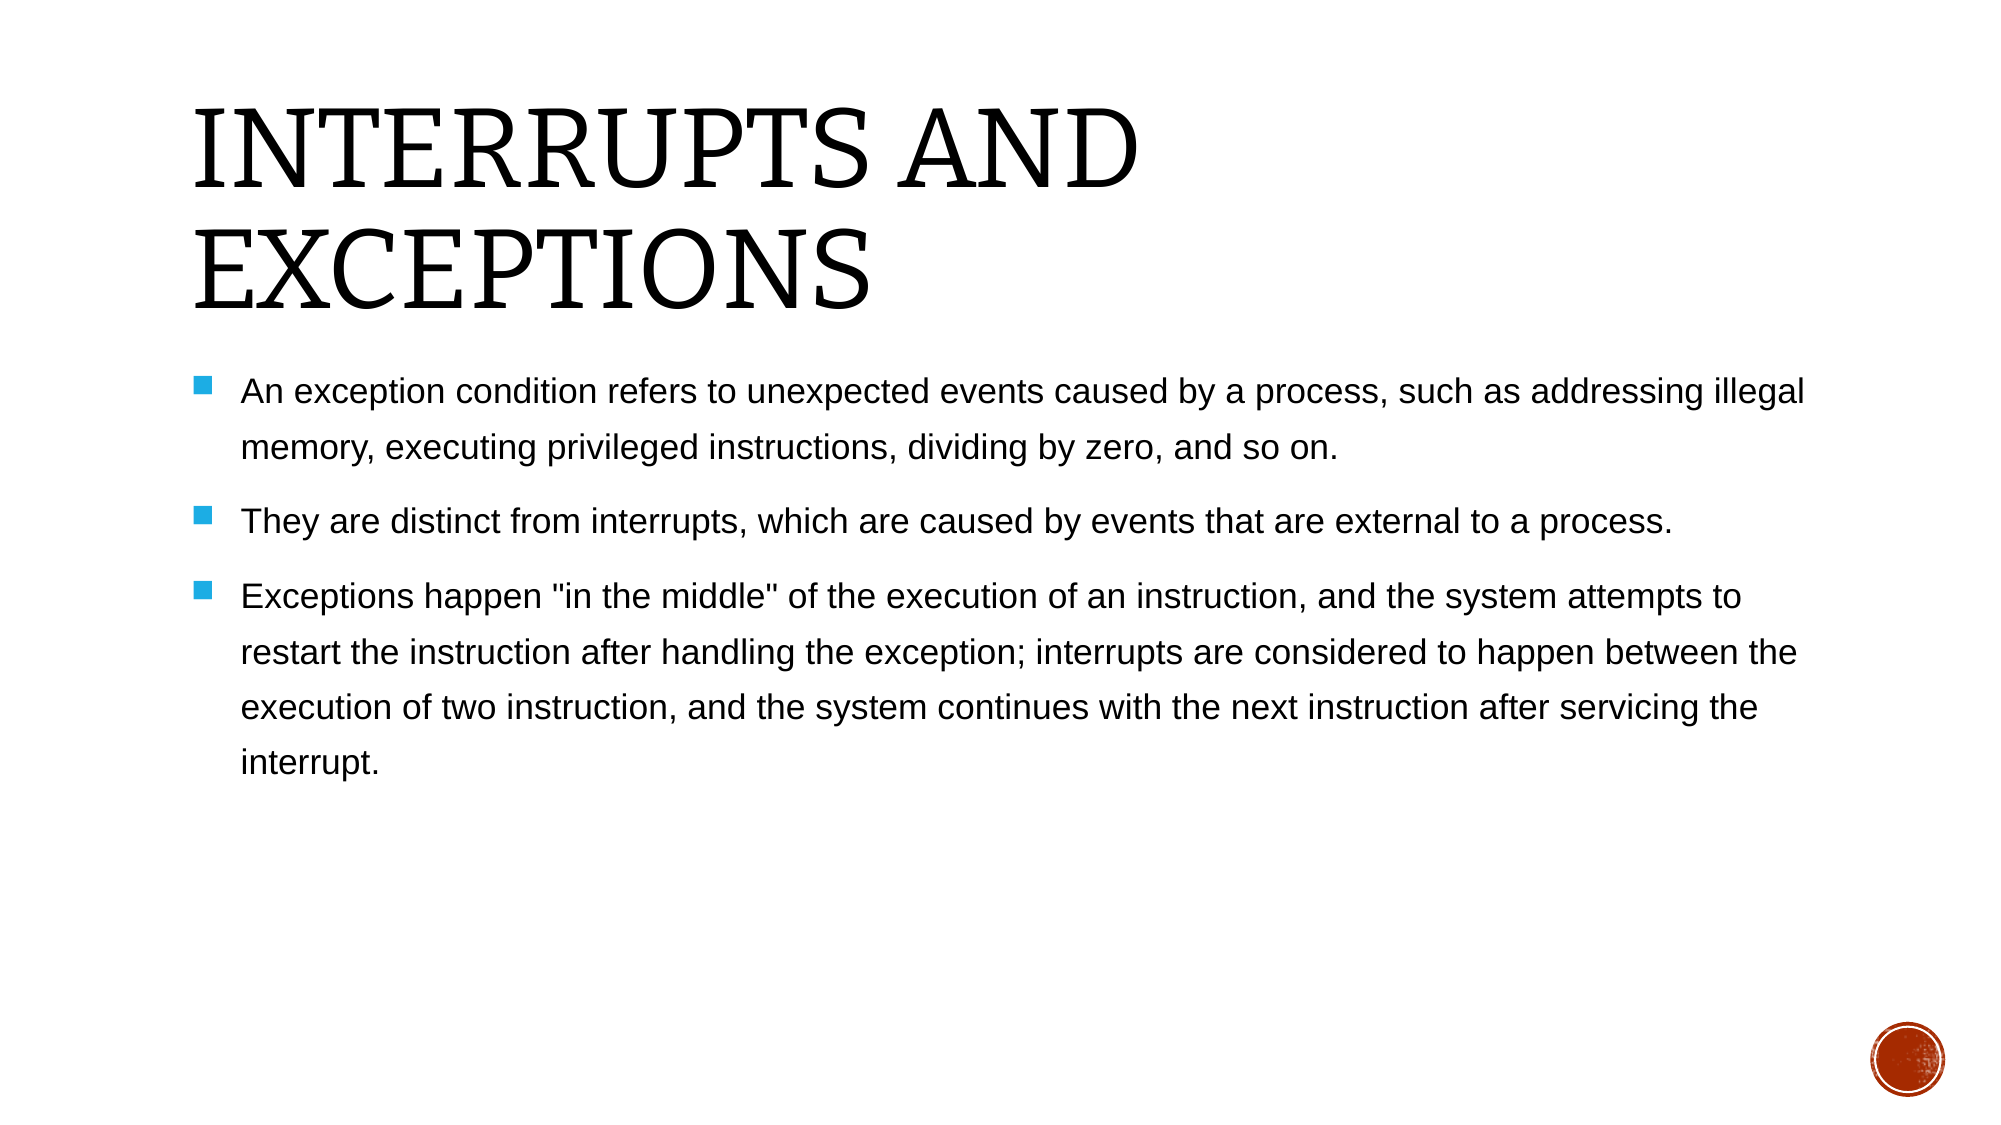

# Interrupts and exceptions
An exception condition refers to unexpected events caused by a process, such as addressing illegal memory, executing privileged instructions, dividing by zero, and so on.
They are distinct from interrupts, which are caused by events that are external to a process.
Exceptions happen "in the middle" of the execution of an instruction, and the system attempts to restart the instruction after handling the exception; interrupts are considered to happen between the execution of two instruction, and the system continues with the next instruction after servicing the interrupt.